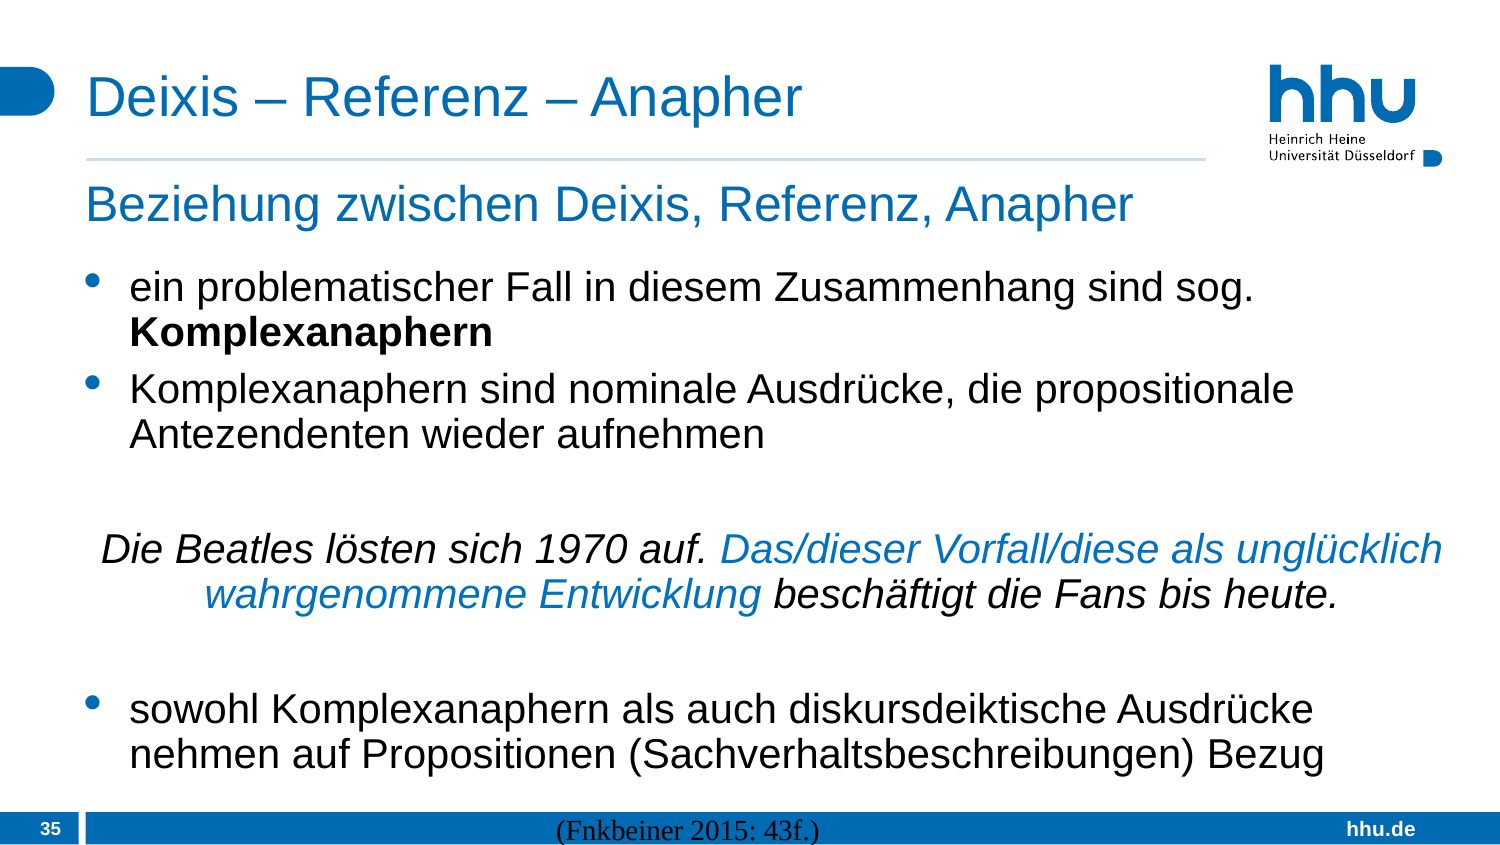

# Deixis – Referenz – Anapher
Beziehung zwischen Deixis, Referenz, Anapher
ein problematischer Fall in diesem Zusammenhang sind sog. Komplexanaphern
Komplexanaphern sind nominale Ausdrücke, die propositionale Antezendenten wieder aufnehmen

Die Beatles lösten sich 1970 auf. Das/dieser Vorfall/diese als unglücklich wahrgenommene Entwicklung beschäftigt die Fans bis heute.

sowohl Komplexanaphern als auch diskursdeiktische Ausdrücke nehmen auf Propositionen (Sachverhaltsbeschreibungen) Bezug
35
(Fnkbeiner 2015: 43f.)